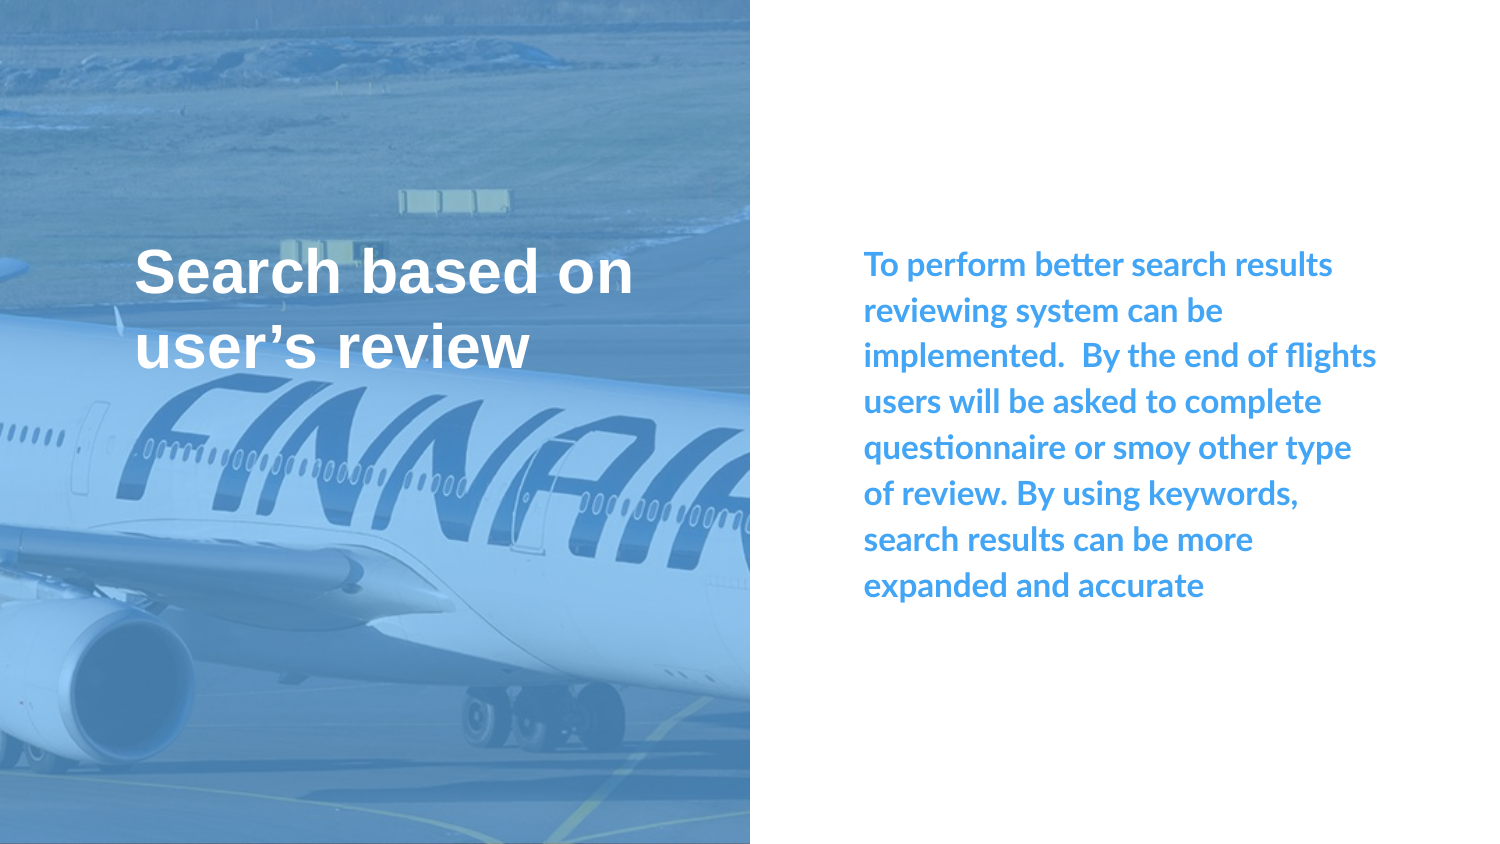

# Search based on user’s review
To perform better search results  reviewing system can be implemented.  By the end of flights users will be asked to complete questionnaire or smoy other type of review. By using keywords, search results can be more expanded and accurate